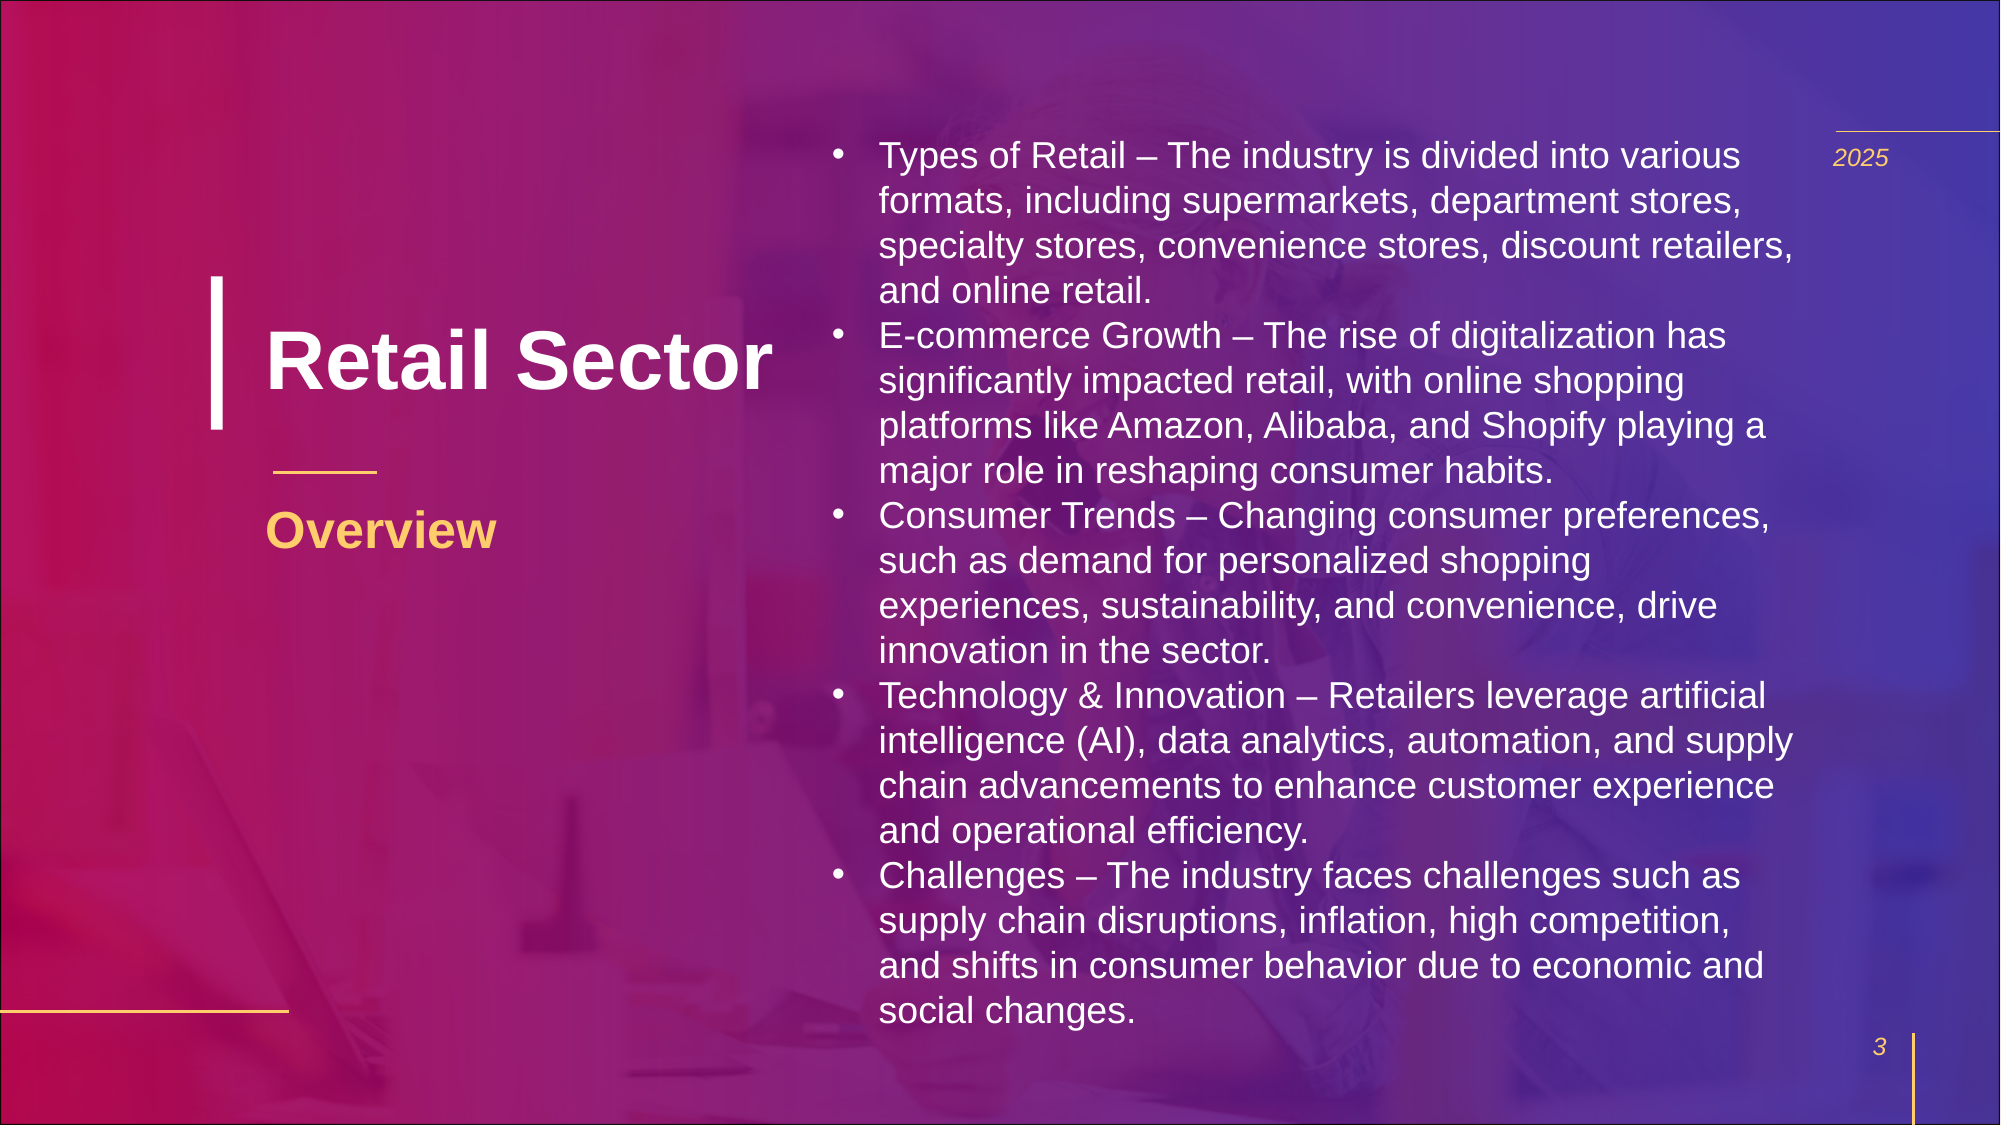

Types of Retail – The industry is divided into various formats, including supermarkets, department stores, specialty stores, convenience stores, discount retailers, and online retail.
E-commerce Growth – The rise of digitalization has significantly impacted retail, with online shopping platforms like Amazon, Alibaba, and Shopify playing a major role in reshaping consumer habits.
Consumer Trends – Changing consumer preferences, such as demand for personalized shopping experiences, sustainability, and convenience, drive innovation in the sector.
Technology & Innovation – Retailers leverage artificial intelligence (AI), data analytics, automation, and supply chain advancements to enhance customer experience and operational efficiency.
Challenges – The industry faces challenges such as supply chain disruptions, inflation, high competition, and shifts in consumer behavior due to economic and social changes.
2025

# Retail Sector
Overview
3